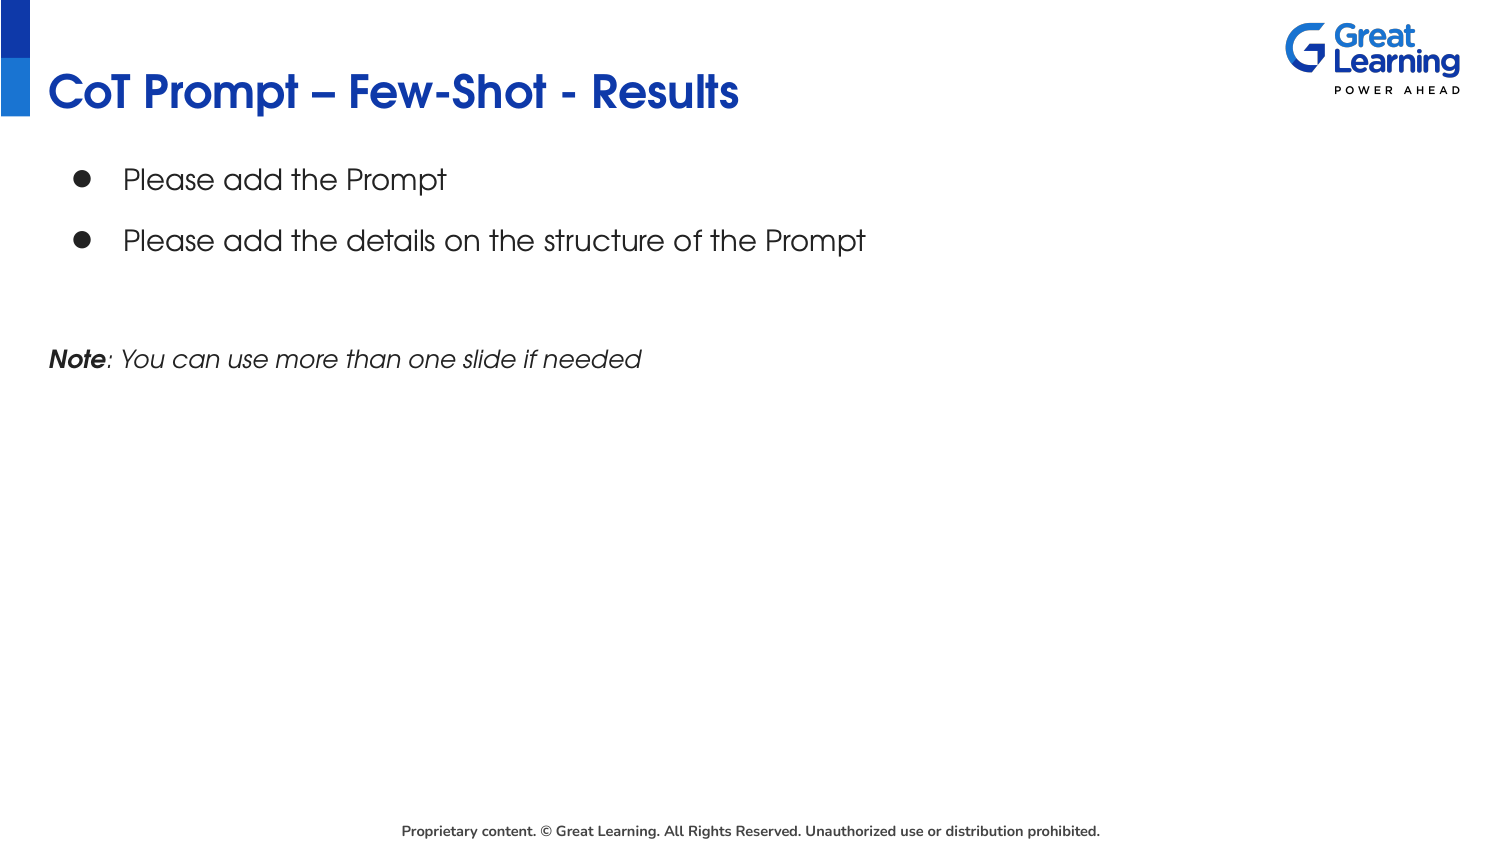

# CoT Prompt – Few-Shot - Results
Please add the Prompt
Please add the details on the structure of the Prompt

Note: You can use more than one slide if needed